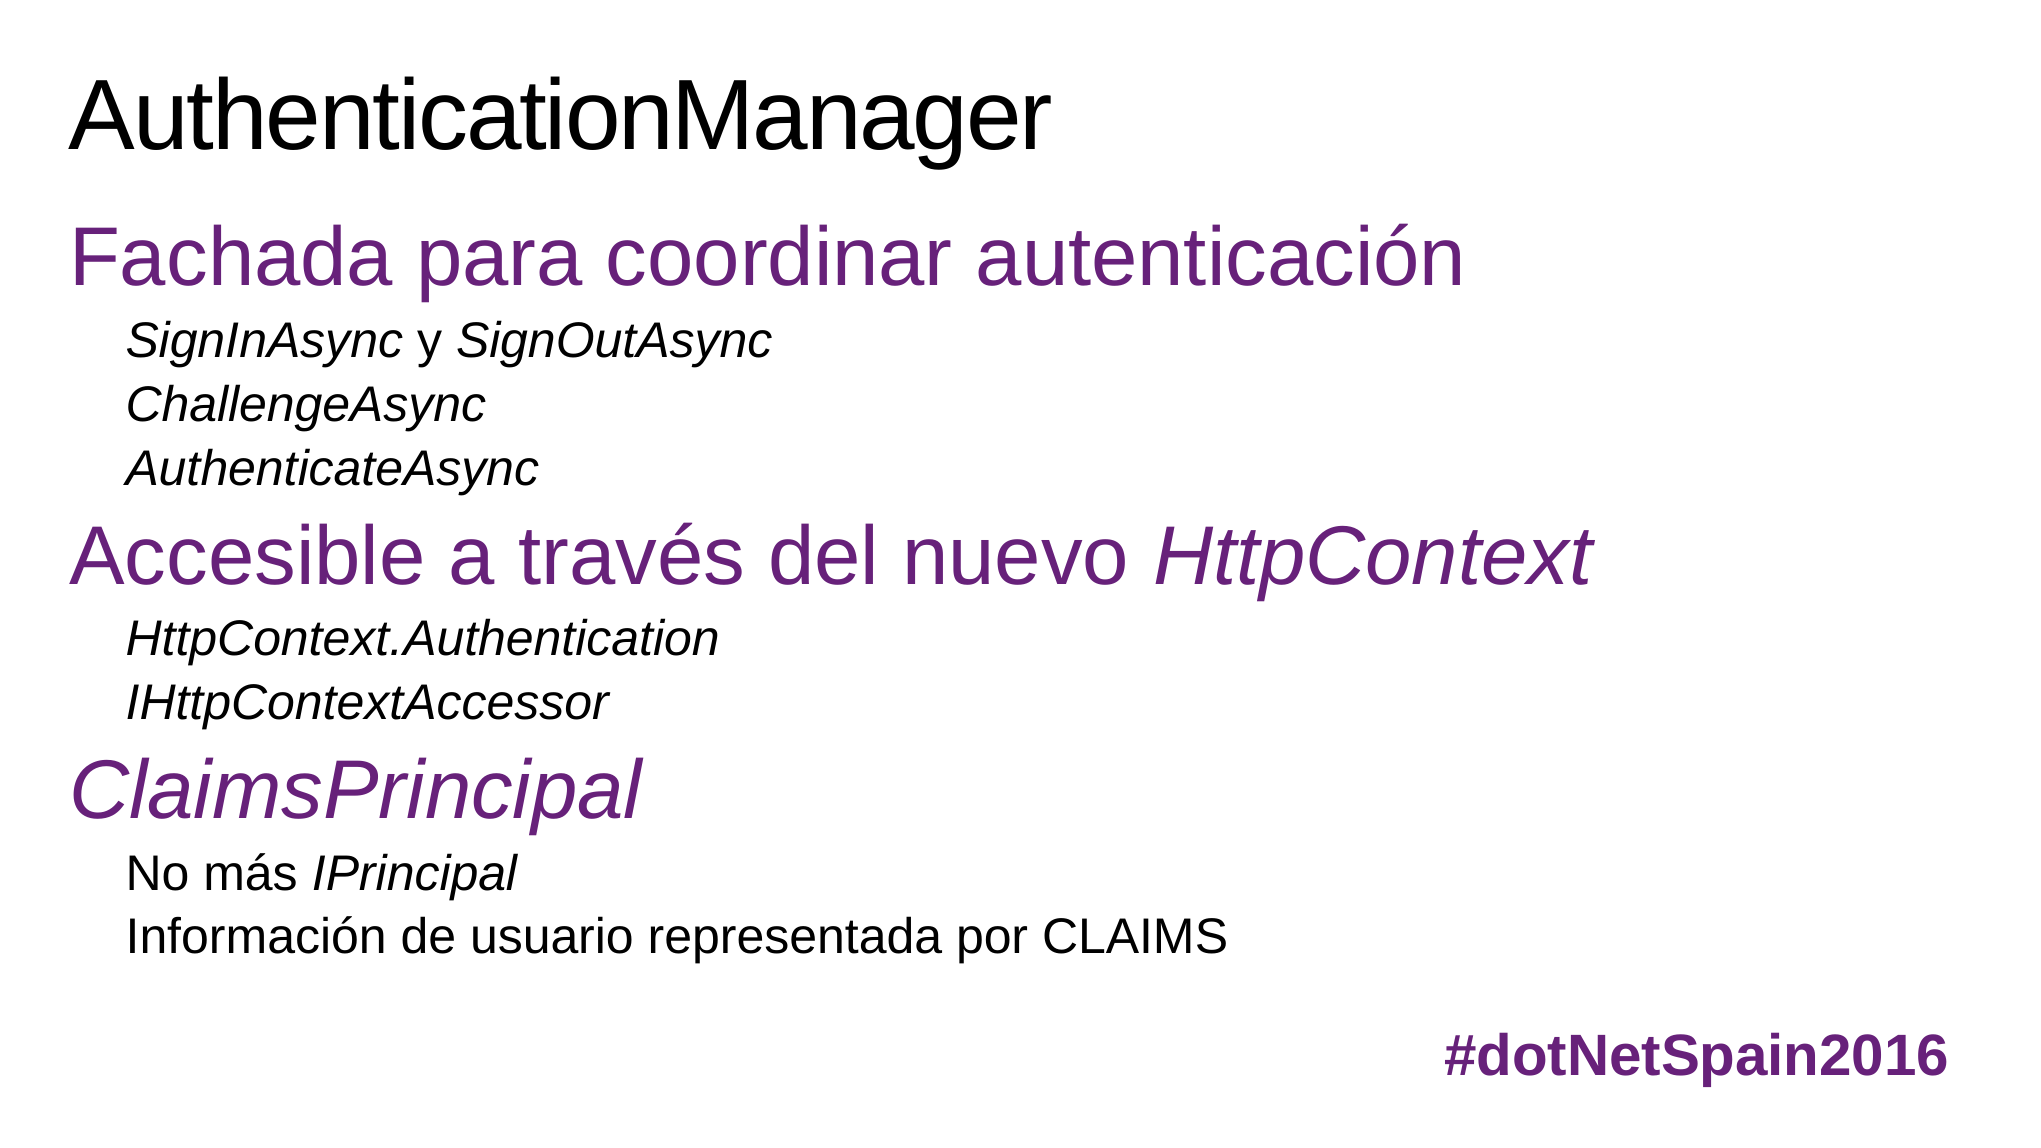

# AuthenticationManager
Fachada para coordinar autenticación
SignInAsync y SignOutAsync
ChallengeAsync
AuthenticateAsync
Accesible a través del nuevo HttpContext
HttpContext.Authentication
IHttpContextAccessor
ClaimsPrincipal
No más IPrincipal
Información de usuario representada por CLAIMS